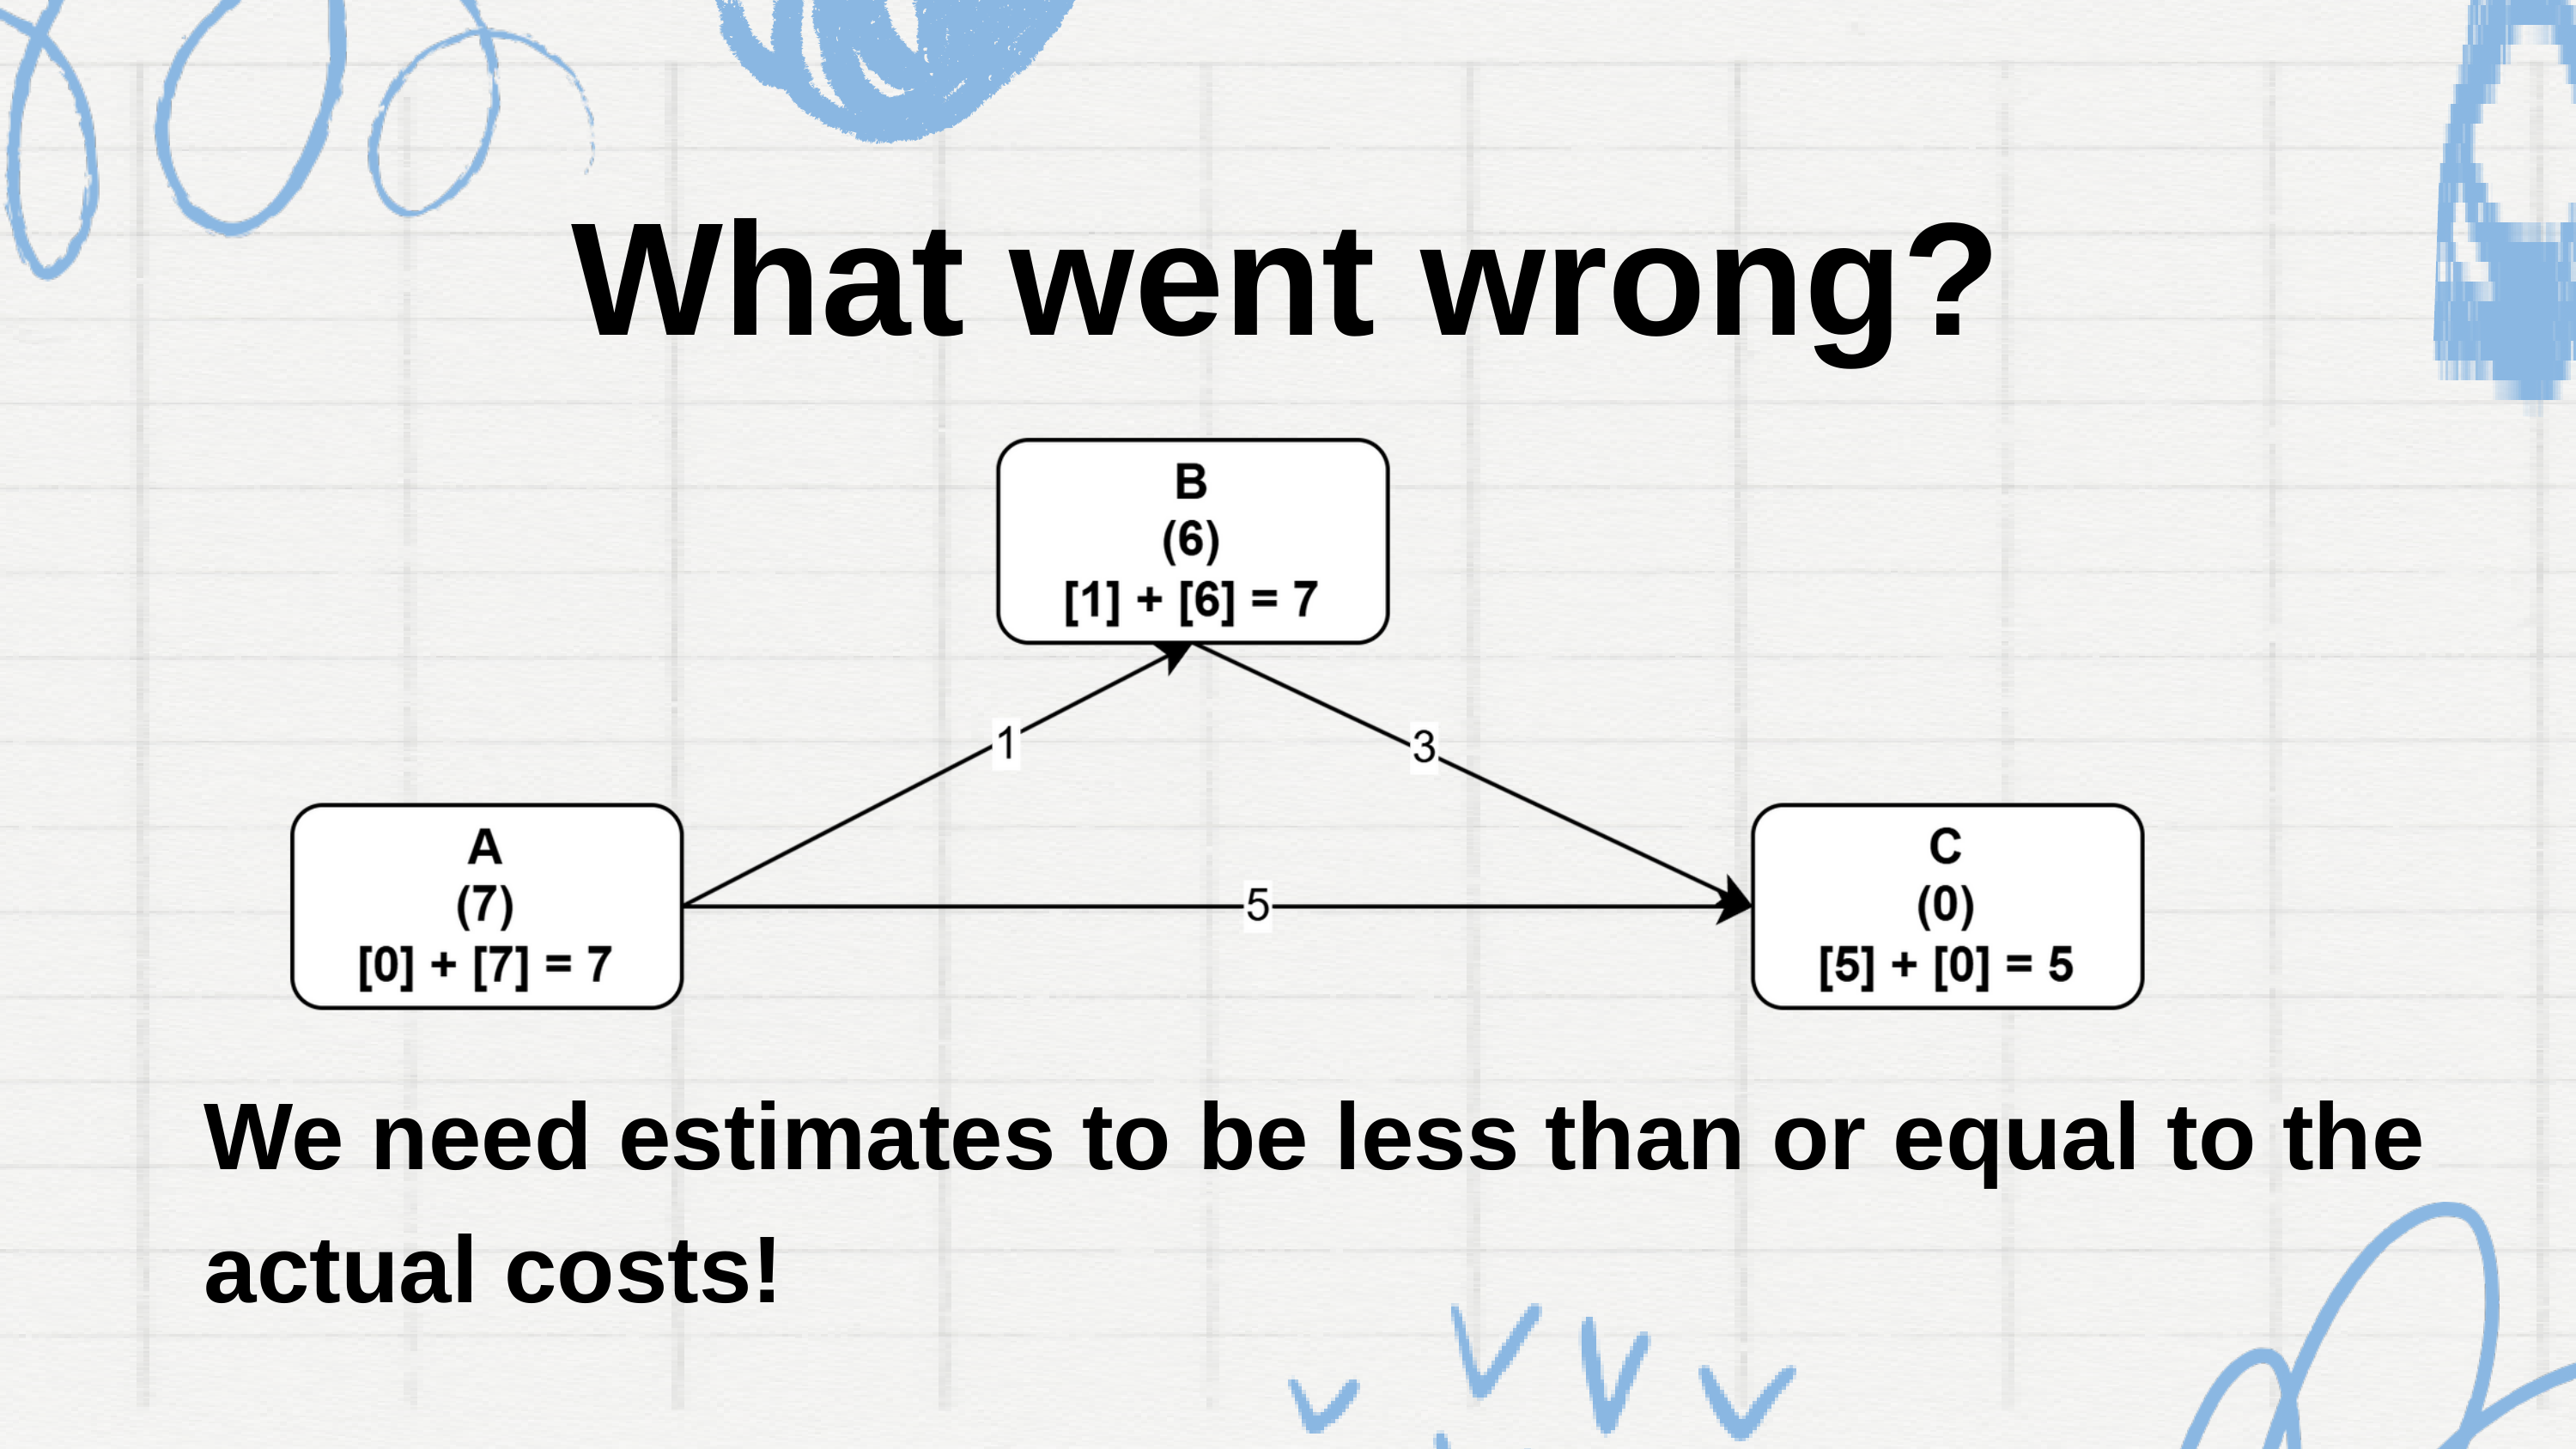

What went wrong?

We need estimates to be less than or equal to the actual costs!